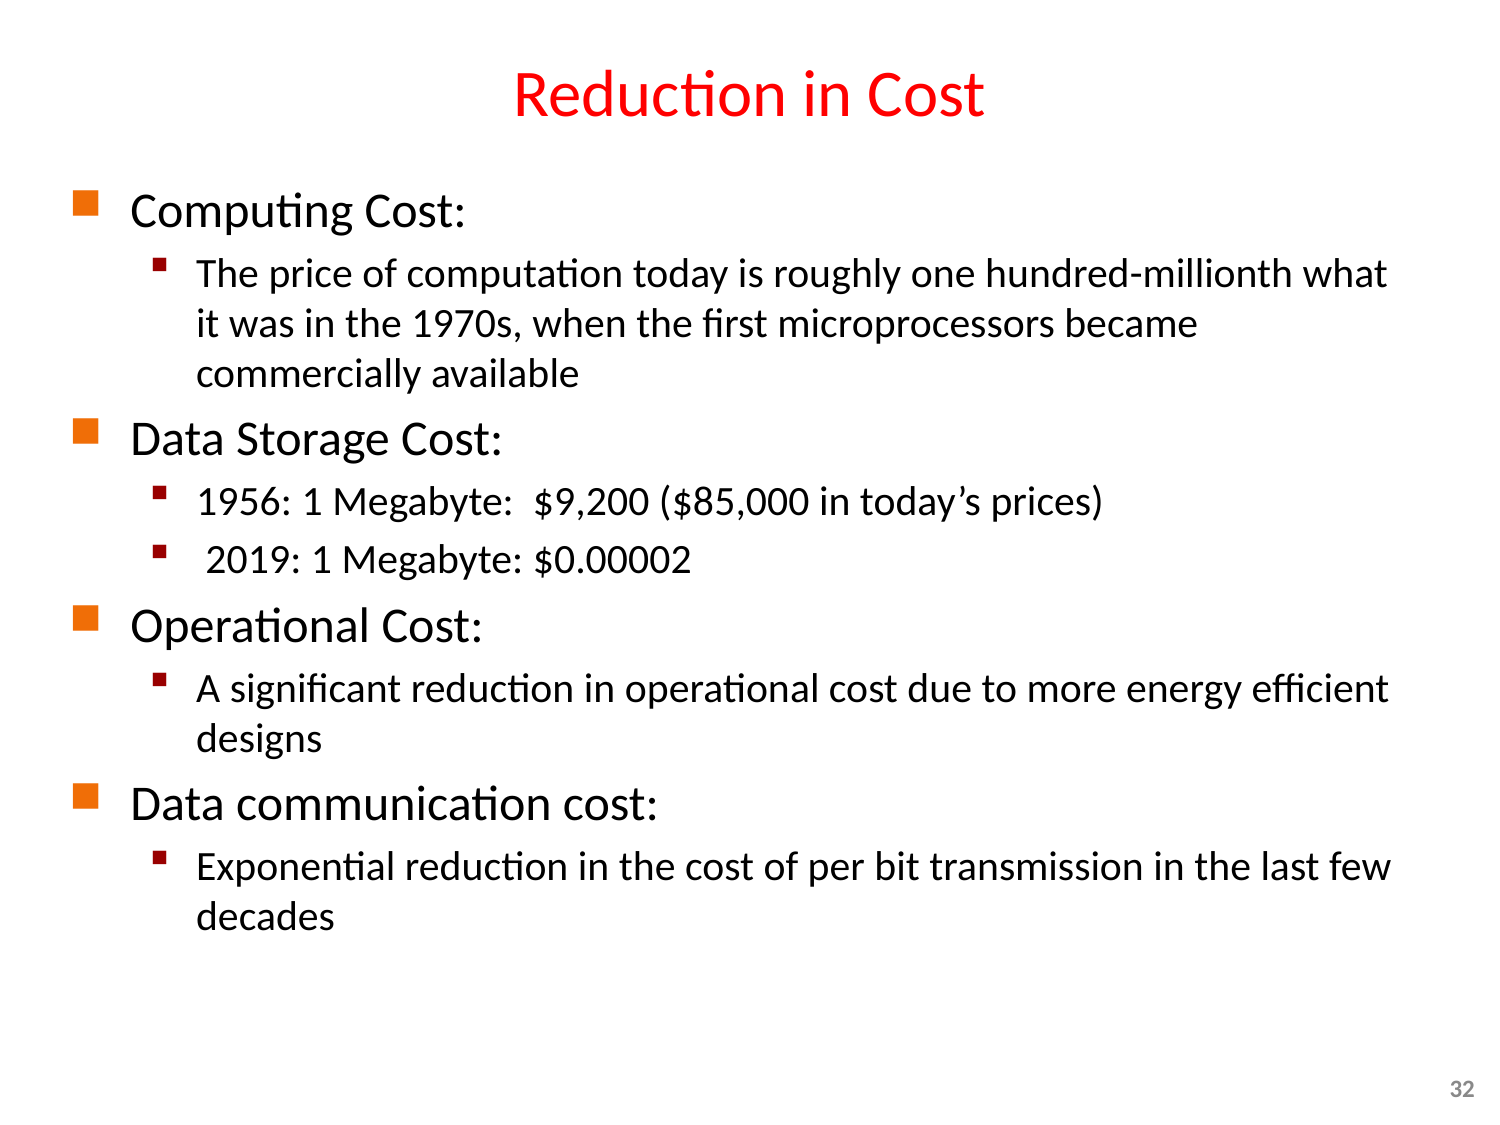

# Reduction in Cost
Computing Cost:
The price of computation today is roughly one hundred-millionth what it was in the 1970s, when the first microprocessors became commercially available
Data Storage Cost:
1956: 1 Megabyte:  $9,200 ($85,000 in today’s prices)
 2019: 1 Megabyte: $0.00002
Operational Cost:
A significant reduction in operational cost due to more energy efficient designs
Data communication cost:
Exponential reduction in the cost of per bit transmission in the last few decades